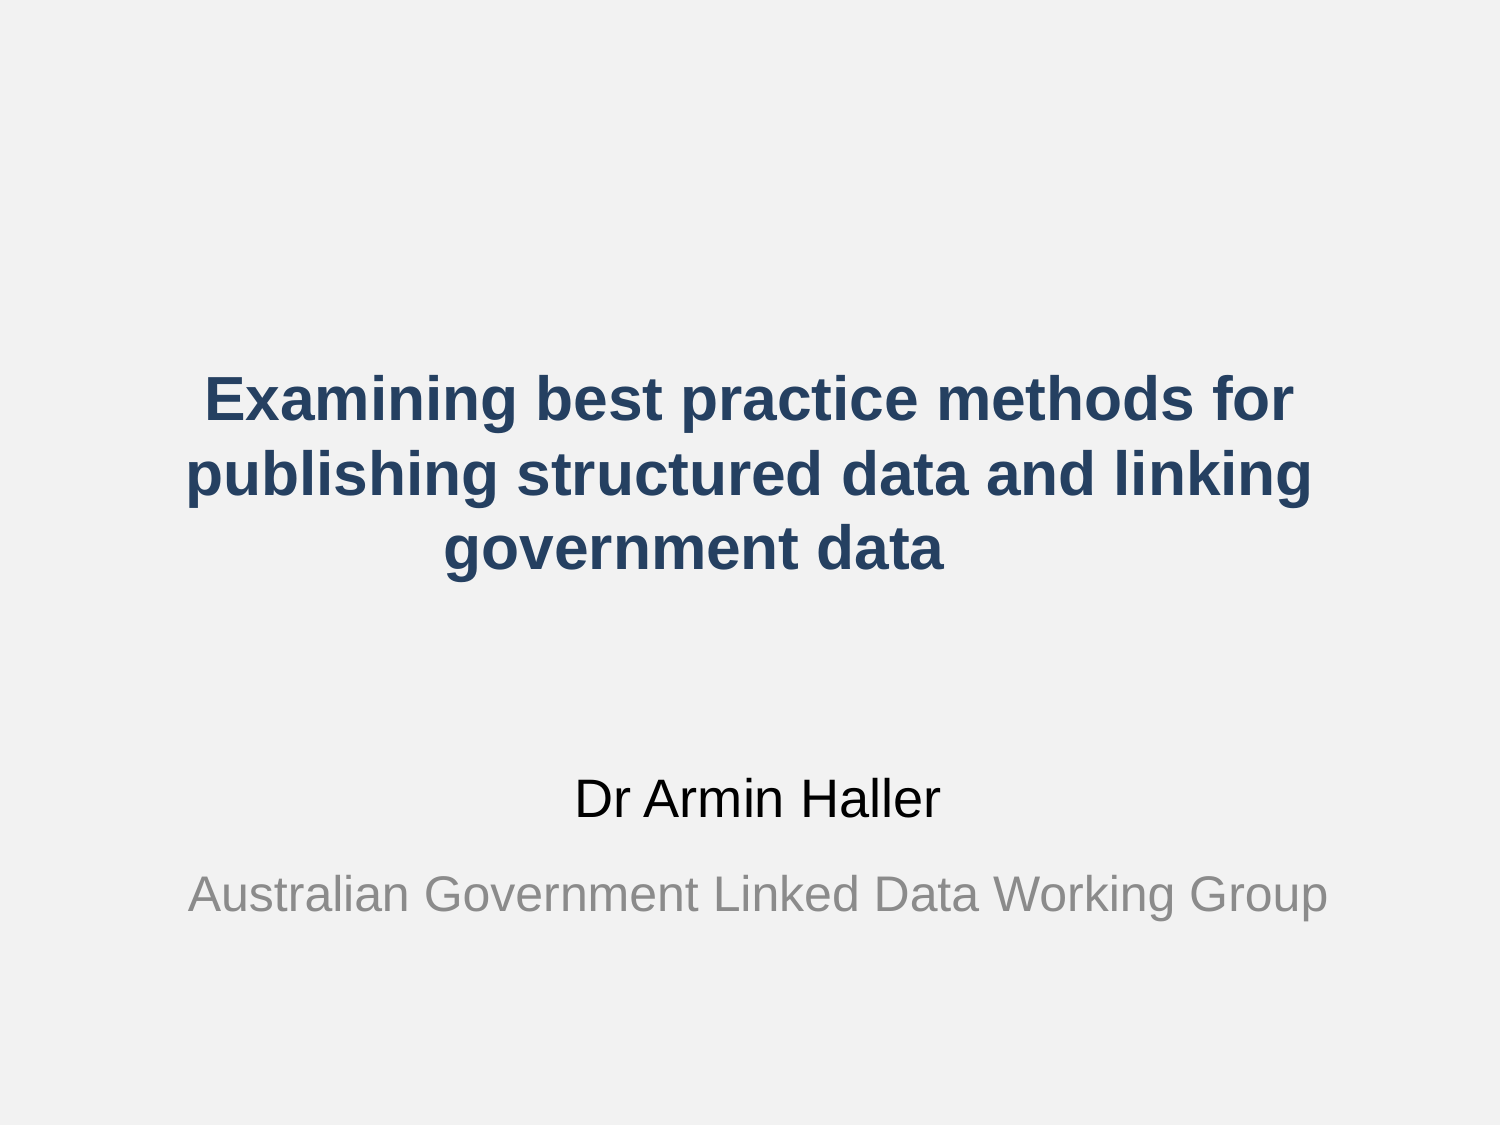

# Examining best practice methods for publishing structured data and linking government data

Dr Armin Haller
Australian Government Linked Data Working Group